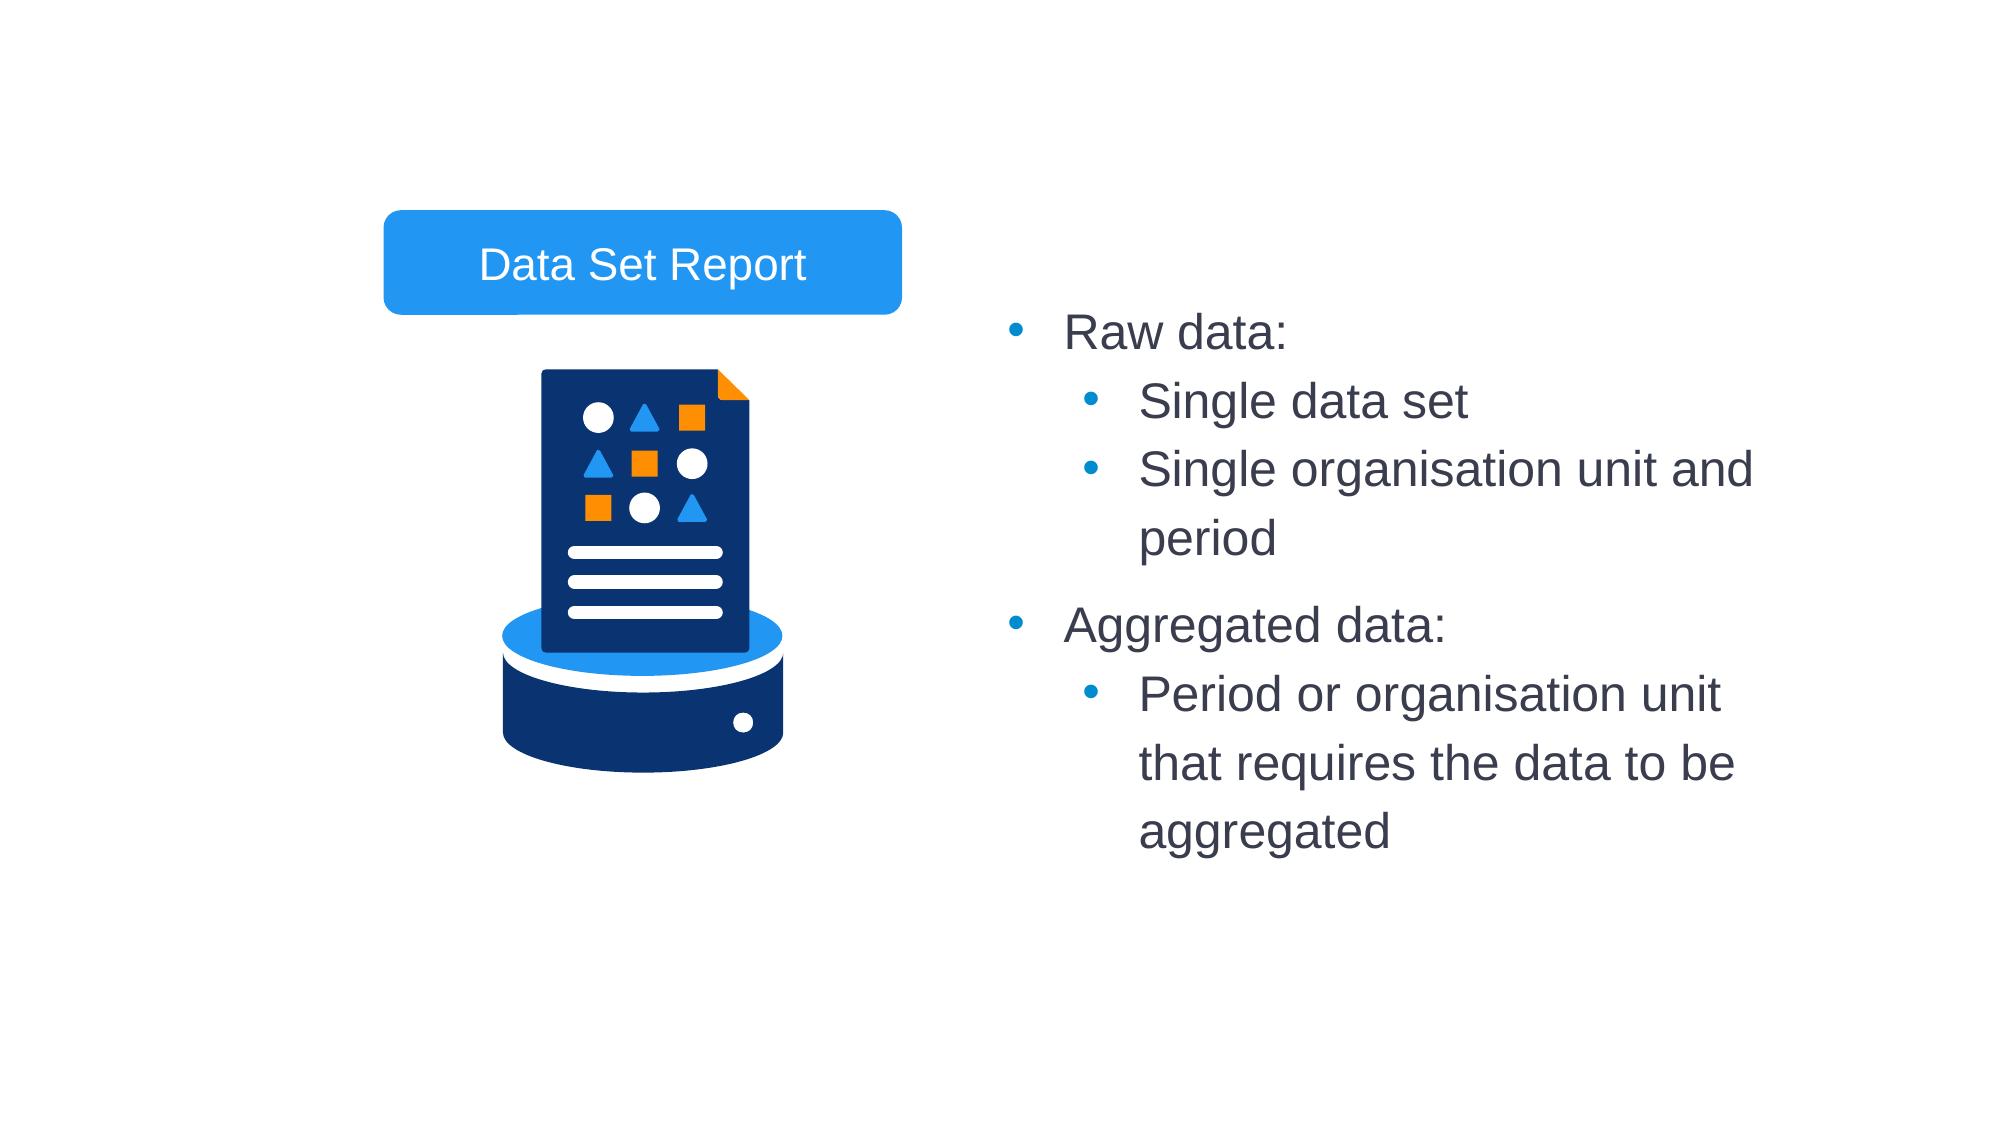

Data Set Report
Raw data:
Single data set
Single organisation unit and period

Aggregated data:
Period or organisation unit that requires the data to be aggregated